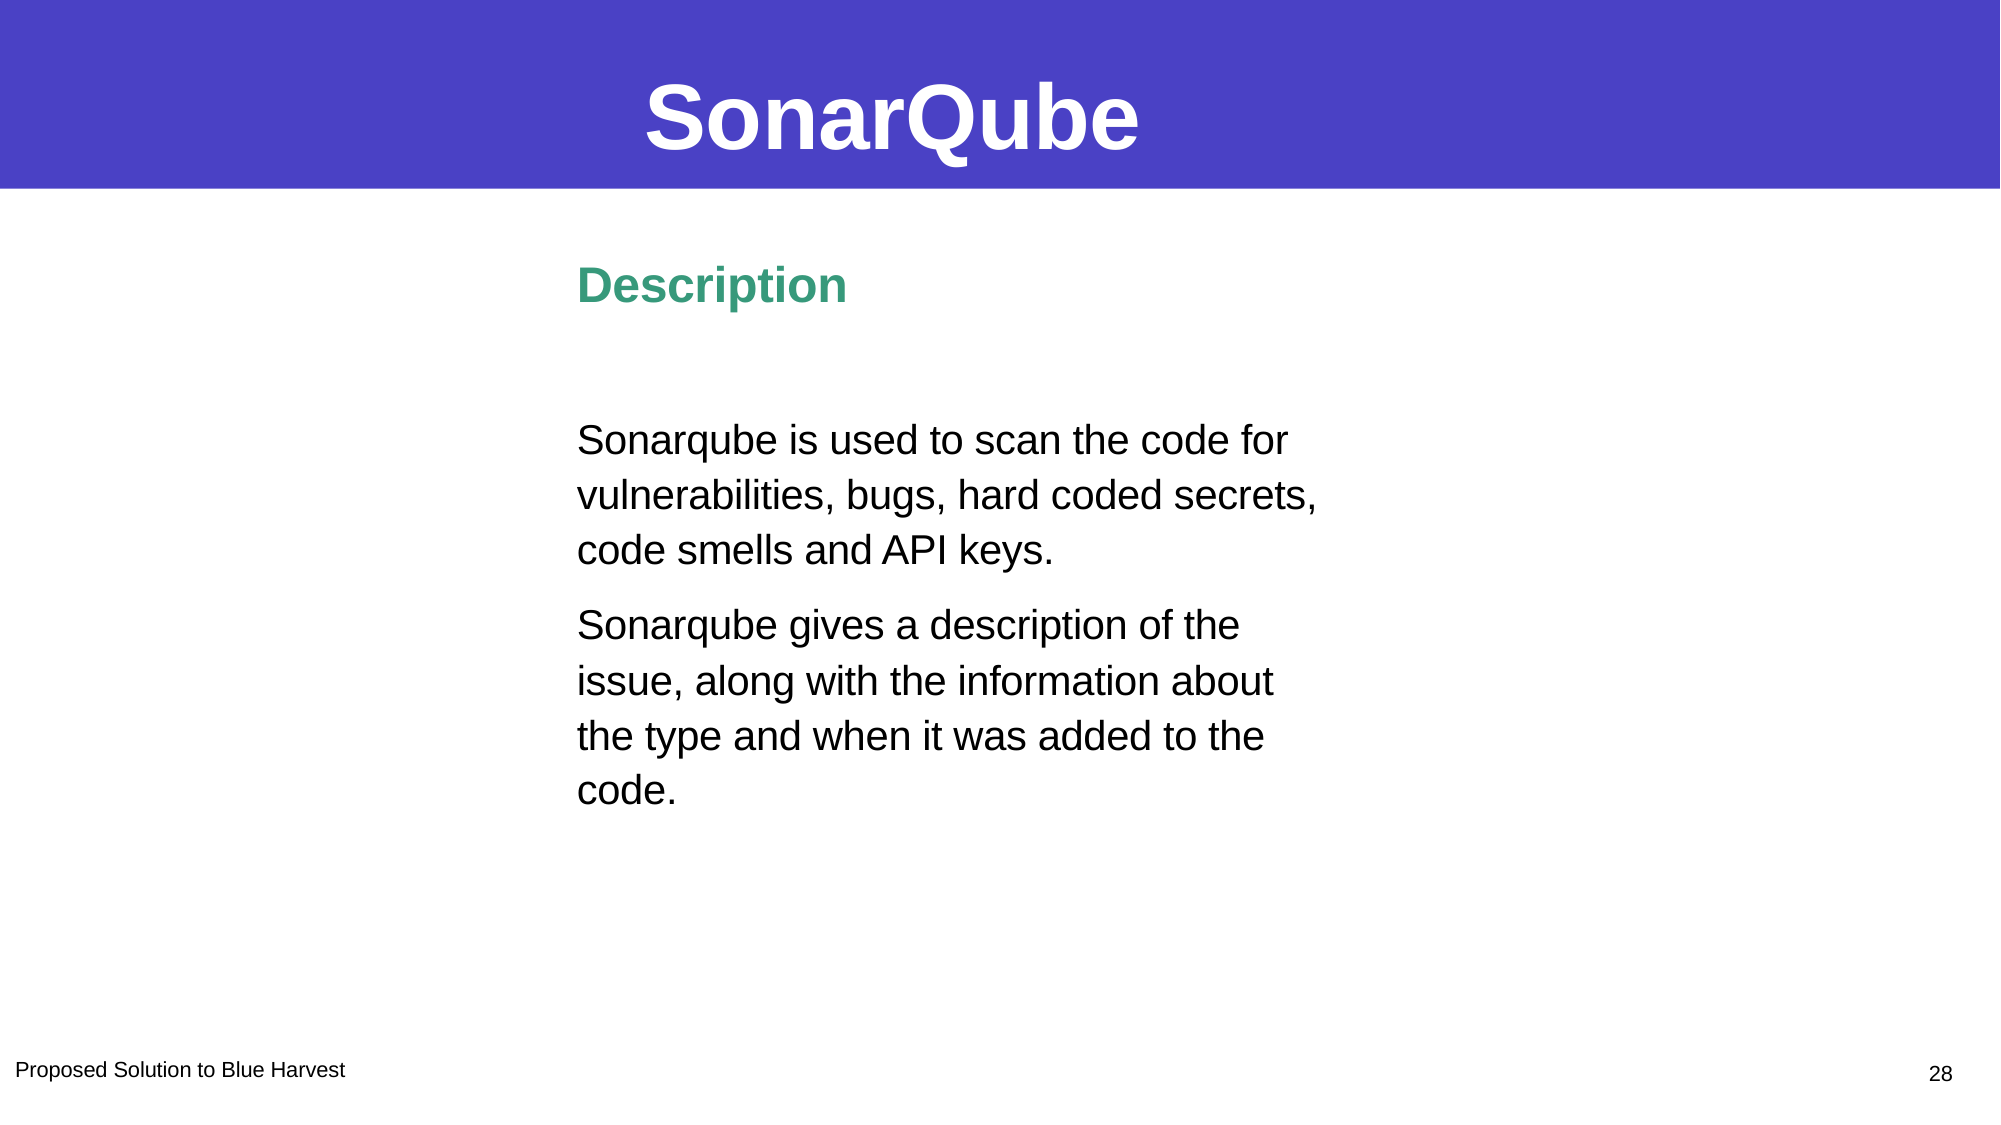

# SonarQube
Description
Sonarqube is used to scan the code for vulnerabilities, bugs, hard coded secrets, code smells and API keys.
Sonarqube gives a description of the issue, along with the information about the type and when it was added to the code.
28
Proposed Solution to Blue Harvest